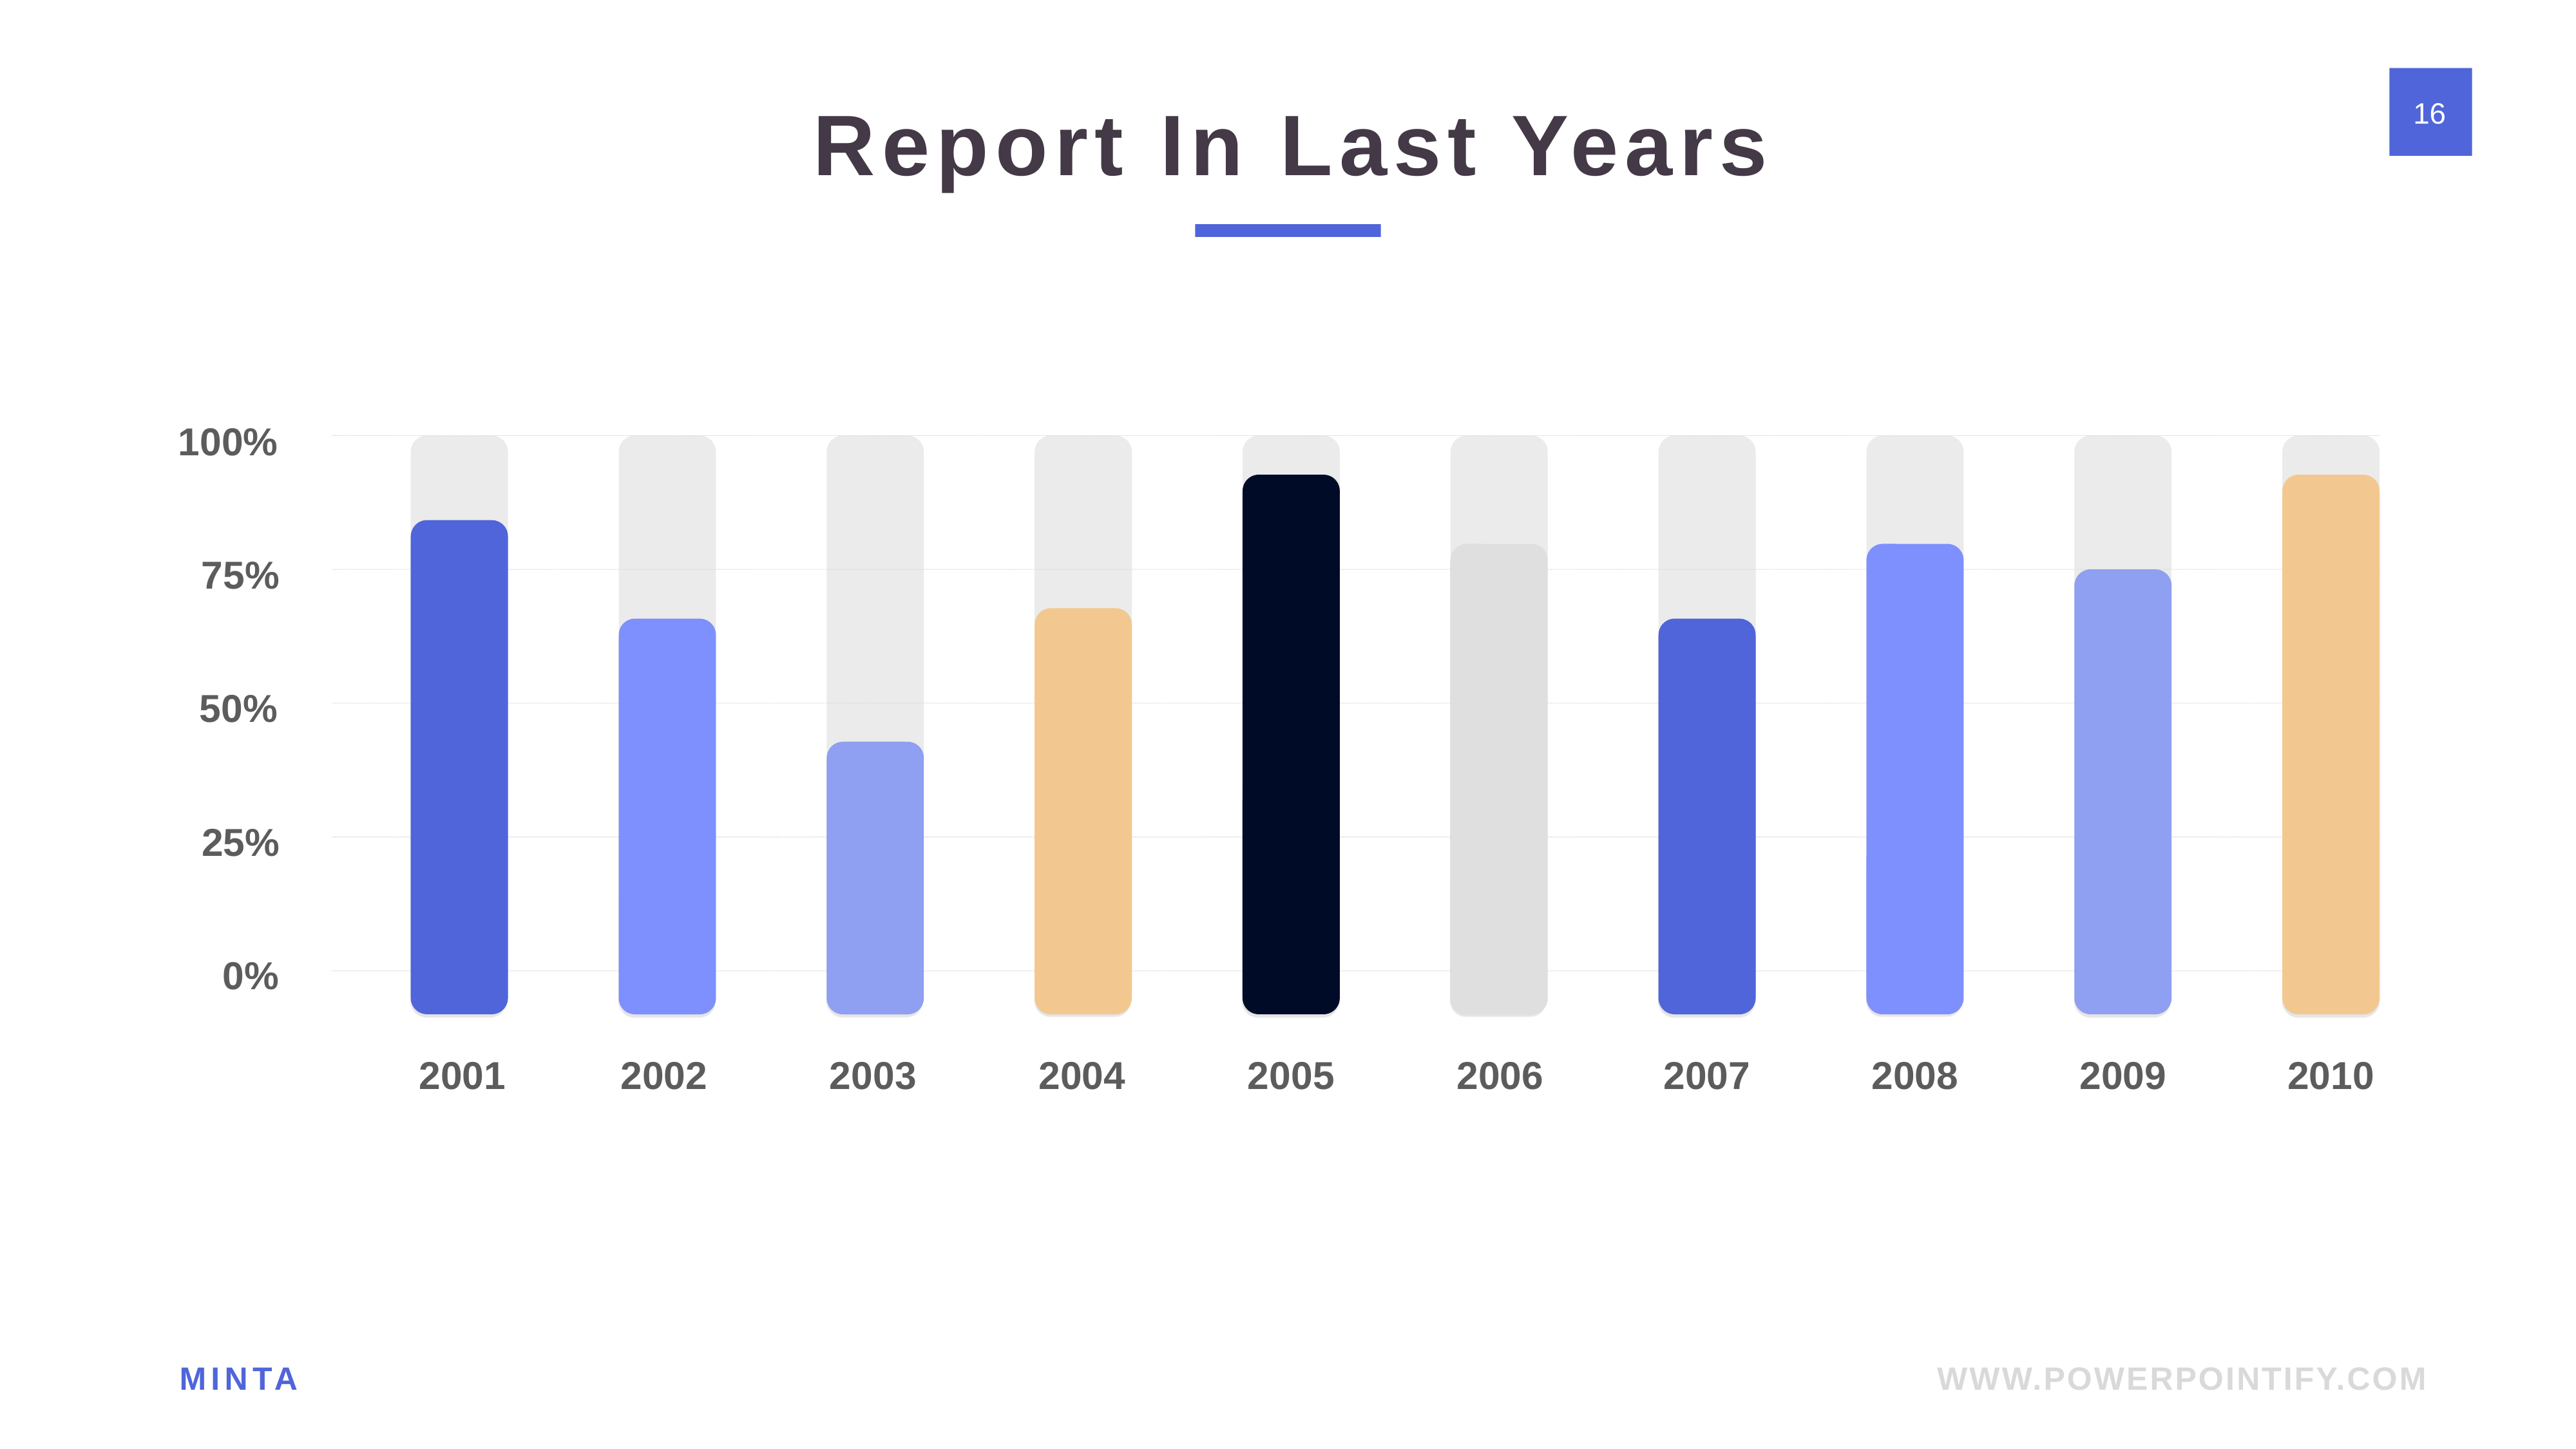

Report In Last Years

100%

75%

50%

25%
0%
2001
2002
2003
2004
2005
2006
2007
2008
2009
2010